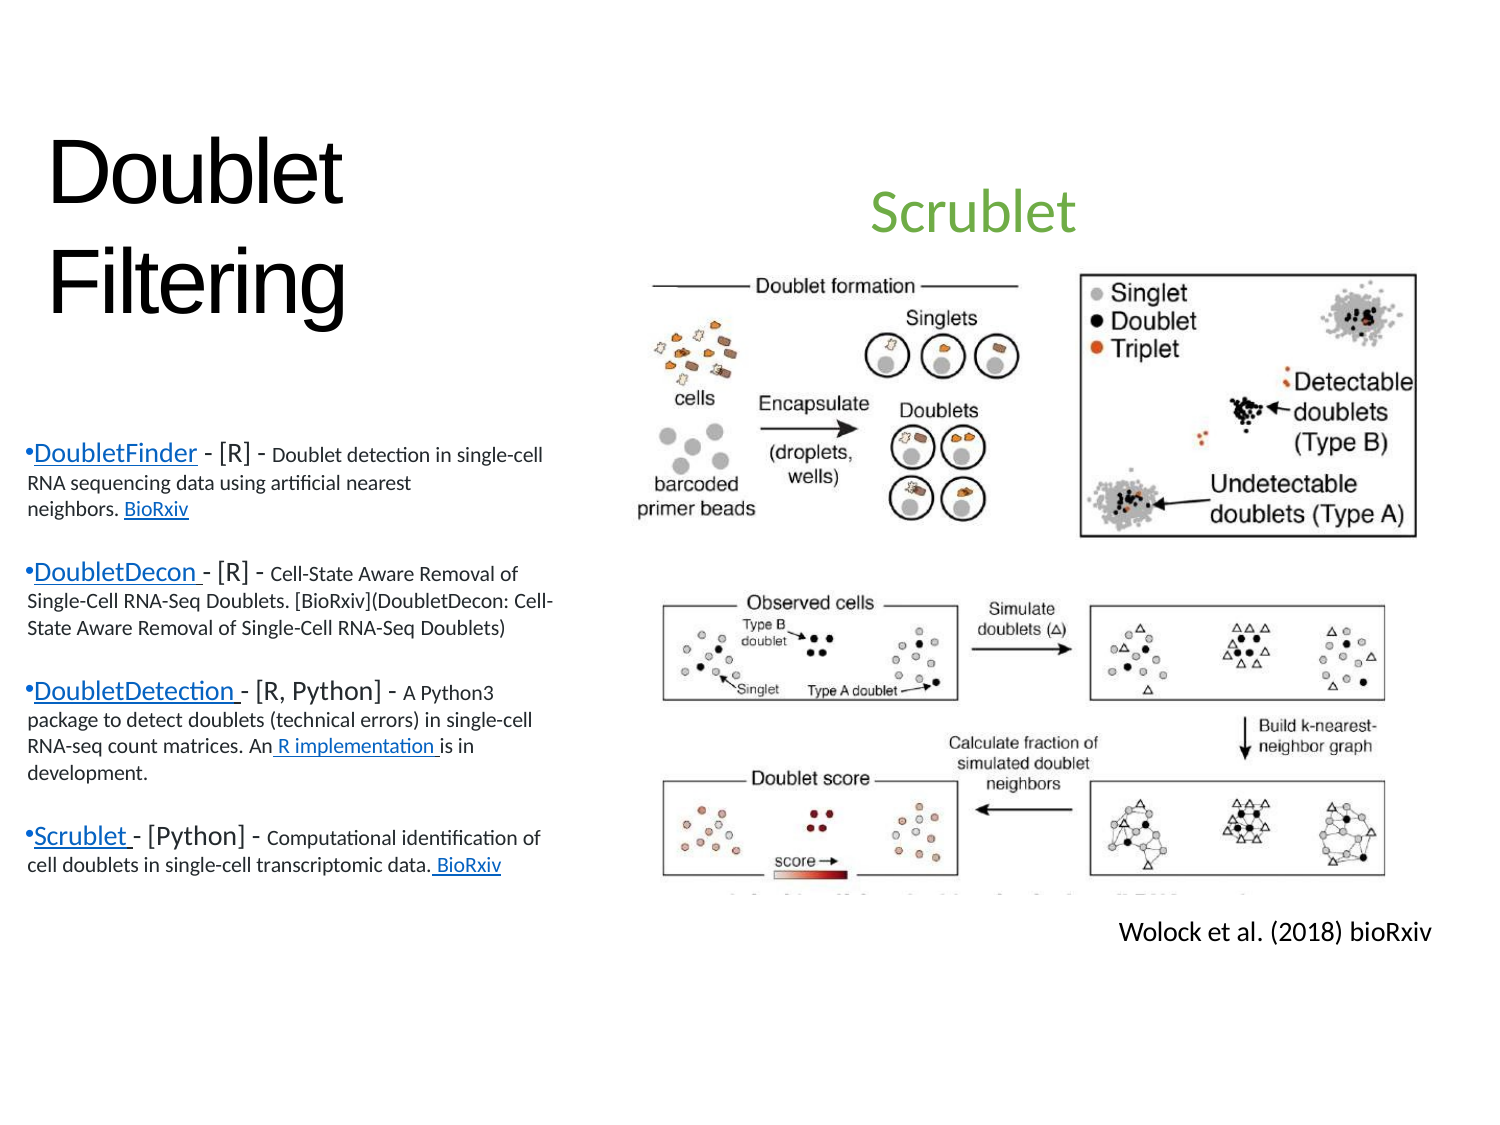

# Doublet Filtering
Scrublet

DoubletFinder - [R] - Doublet detection in single-cell  RNA sequencing data using artificial nearest
neighbors. BioRxiv

DoubletDecon - [R] - Cell-State Aware Removal of  Single-Cell RNA-Seq Doublets. [BioRxiv](DoubletDecon: Cell-  State Aware Removal of Single-Cell RNA-Seq Doublets)

DoubletDetection - [R, Python] - A Python3  package to detect doublets (technical errors) in single-cell  RNA-seq count matrices. An R implementation is in  development.

Scrublet - [Python] - Computational identification of  cell doublets in single-cell transcriptomic data. BioRxiv

Wolock et al. (2018) bioRxiv